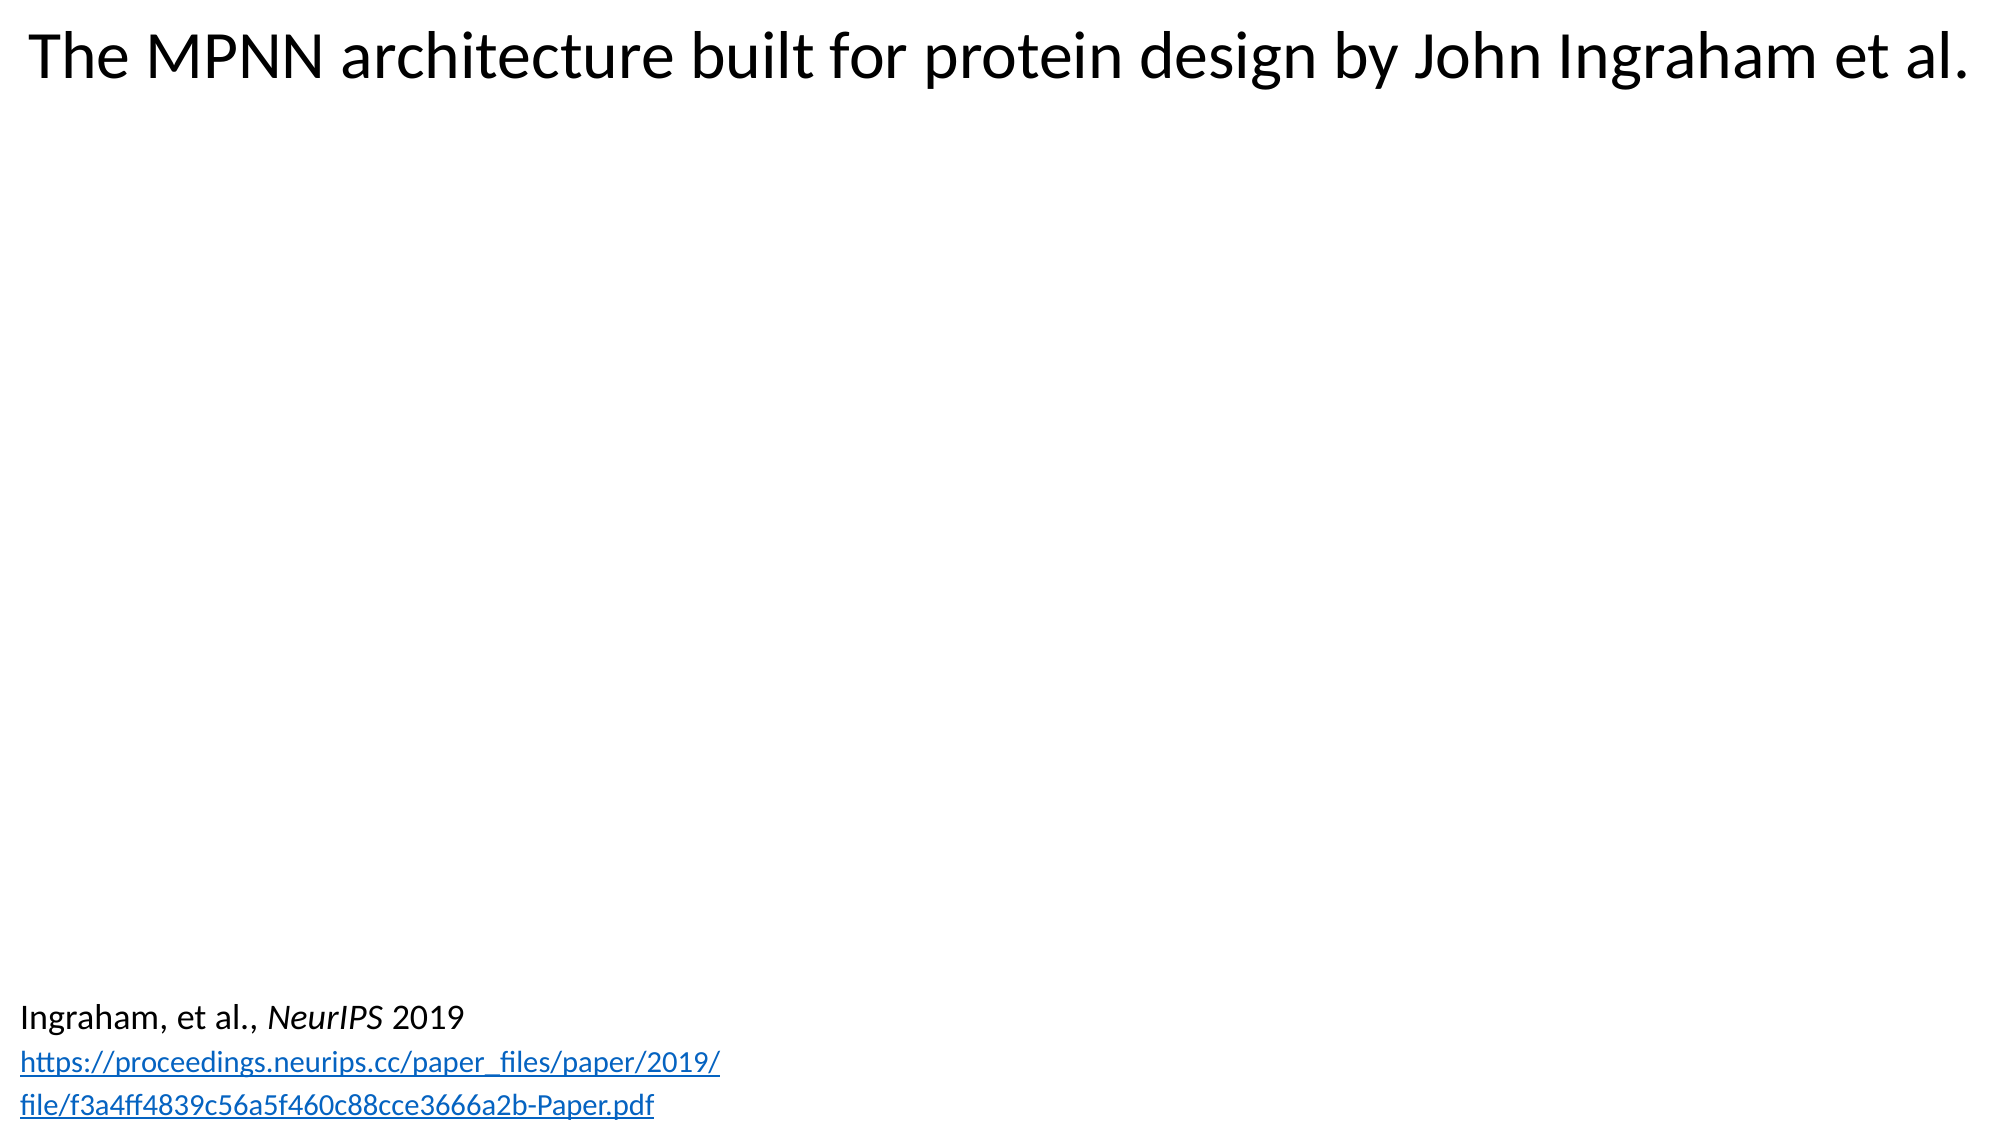

# The MPNN architecture built for protein design by John Ingraham et al.

Ingraham, et al., NeurIPS 2019
https://proceedings.neurips.cc/paper_files/paper/2019/file/f3a4ff4839c56a5f460c88cce3666a2b-Paper.pdf